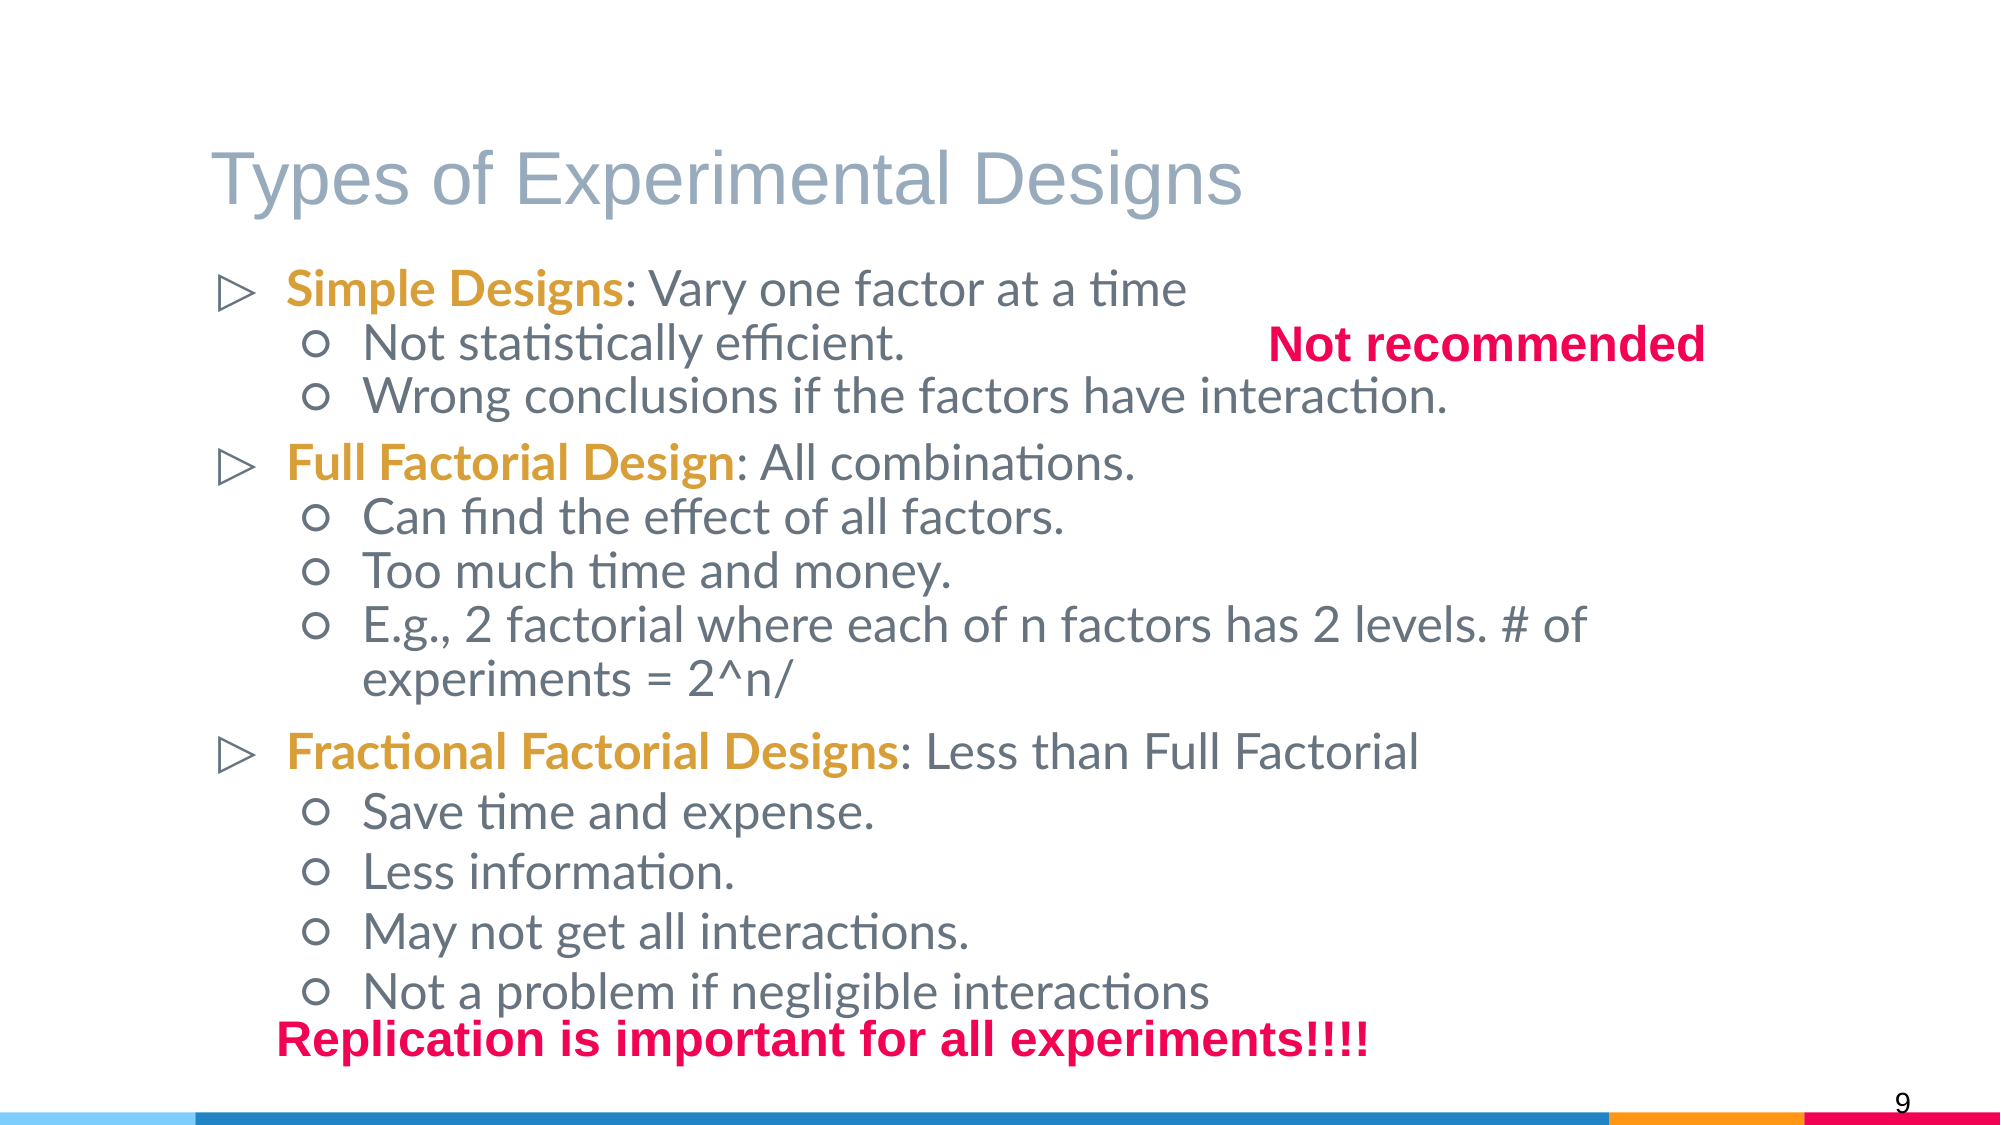

# Types of Experimental Designs
Simple Designs: Vary one factor at a time
Not statistically efficient.
Wrong conclusions if the factors have interaction.
Full Factorial Design: All combinations.
Can find the effect of all factors.
Too much time and money.
E.g., 2 factorial where each of n factors has 2 levels. # of experiments = 2^n/
Fractional Factorial Designs: Less than Full Factorial
Save time and expense.
Less information.
May not get all interactions.
Not a problem if negligible interactions

Not recommended
Replication is important for all experiments!!!!